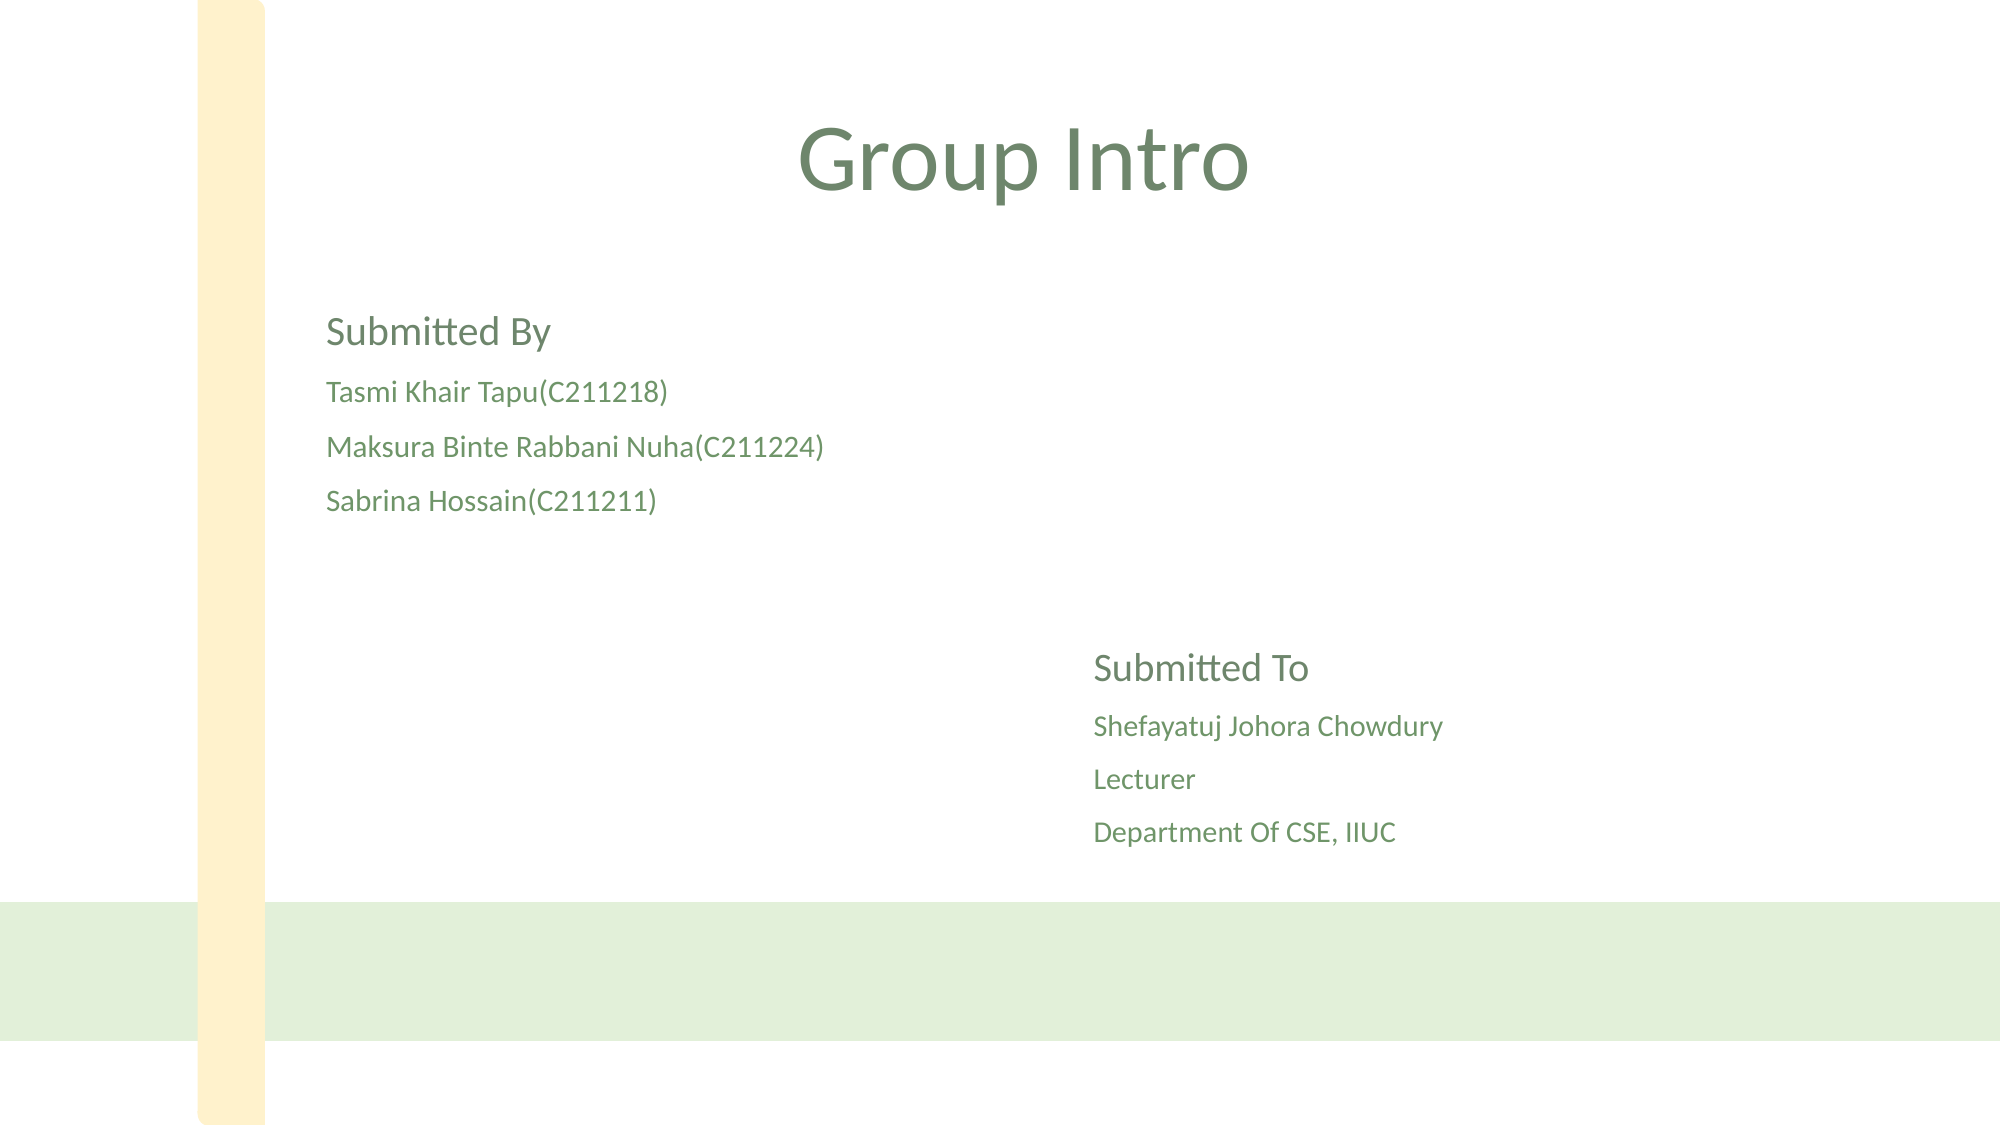

# Group Intro
Submitted By
Tasmi Khair Tapu(C211218)
Maksura Binte Rabbani Nuha(C211224)
Sabrina Hossain(C211211)

Submitted To
Shefayatuj Johora Chowdury
Lecturer
Department Of CSE, IIUC